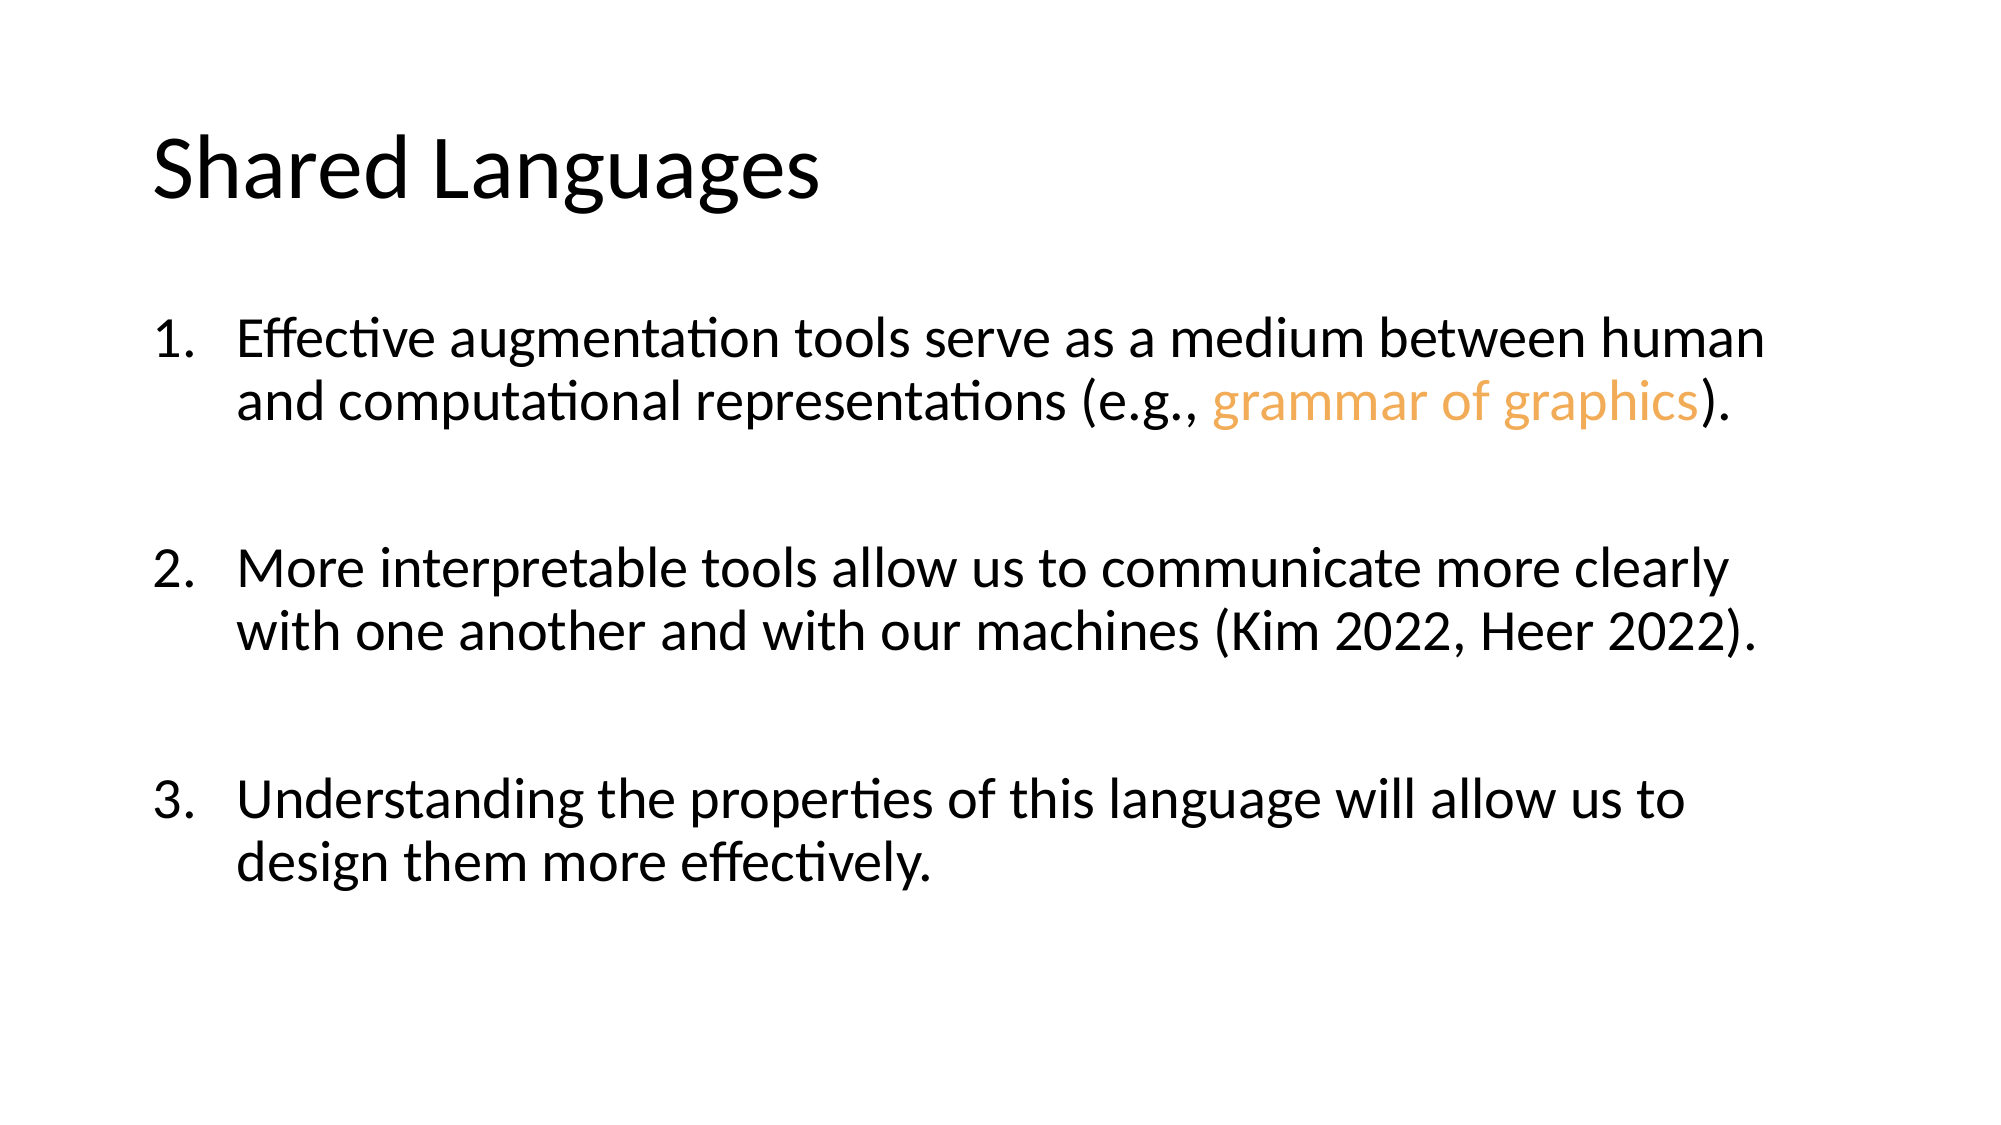

# Shared Languages
Effective augmentation tools serve as a medium between human and computational representations (e.g., grammar of graphics).

More interpretable tools allow us to communicate more clearly with one another and with our machines (Kim 2022, Heer 2022).

Understanding the properties of this language will allow us to design them more effectively.